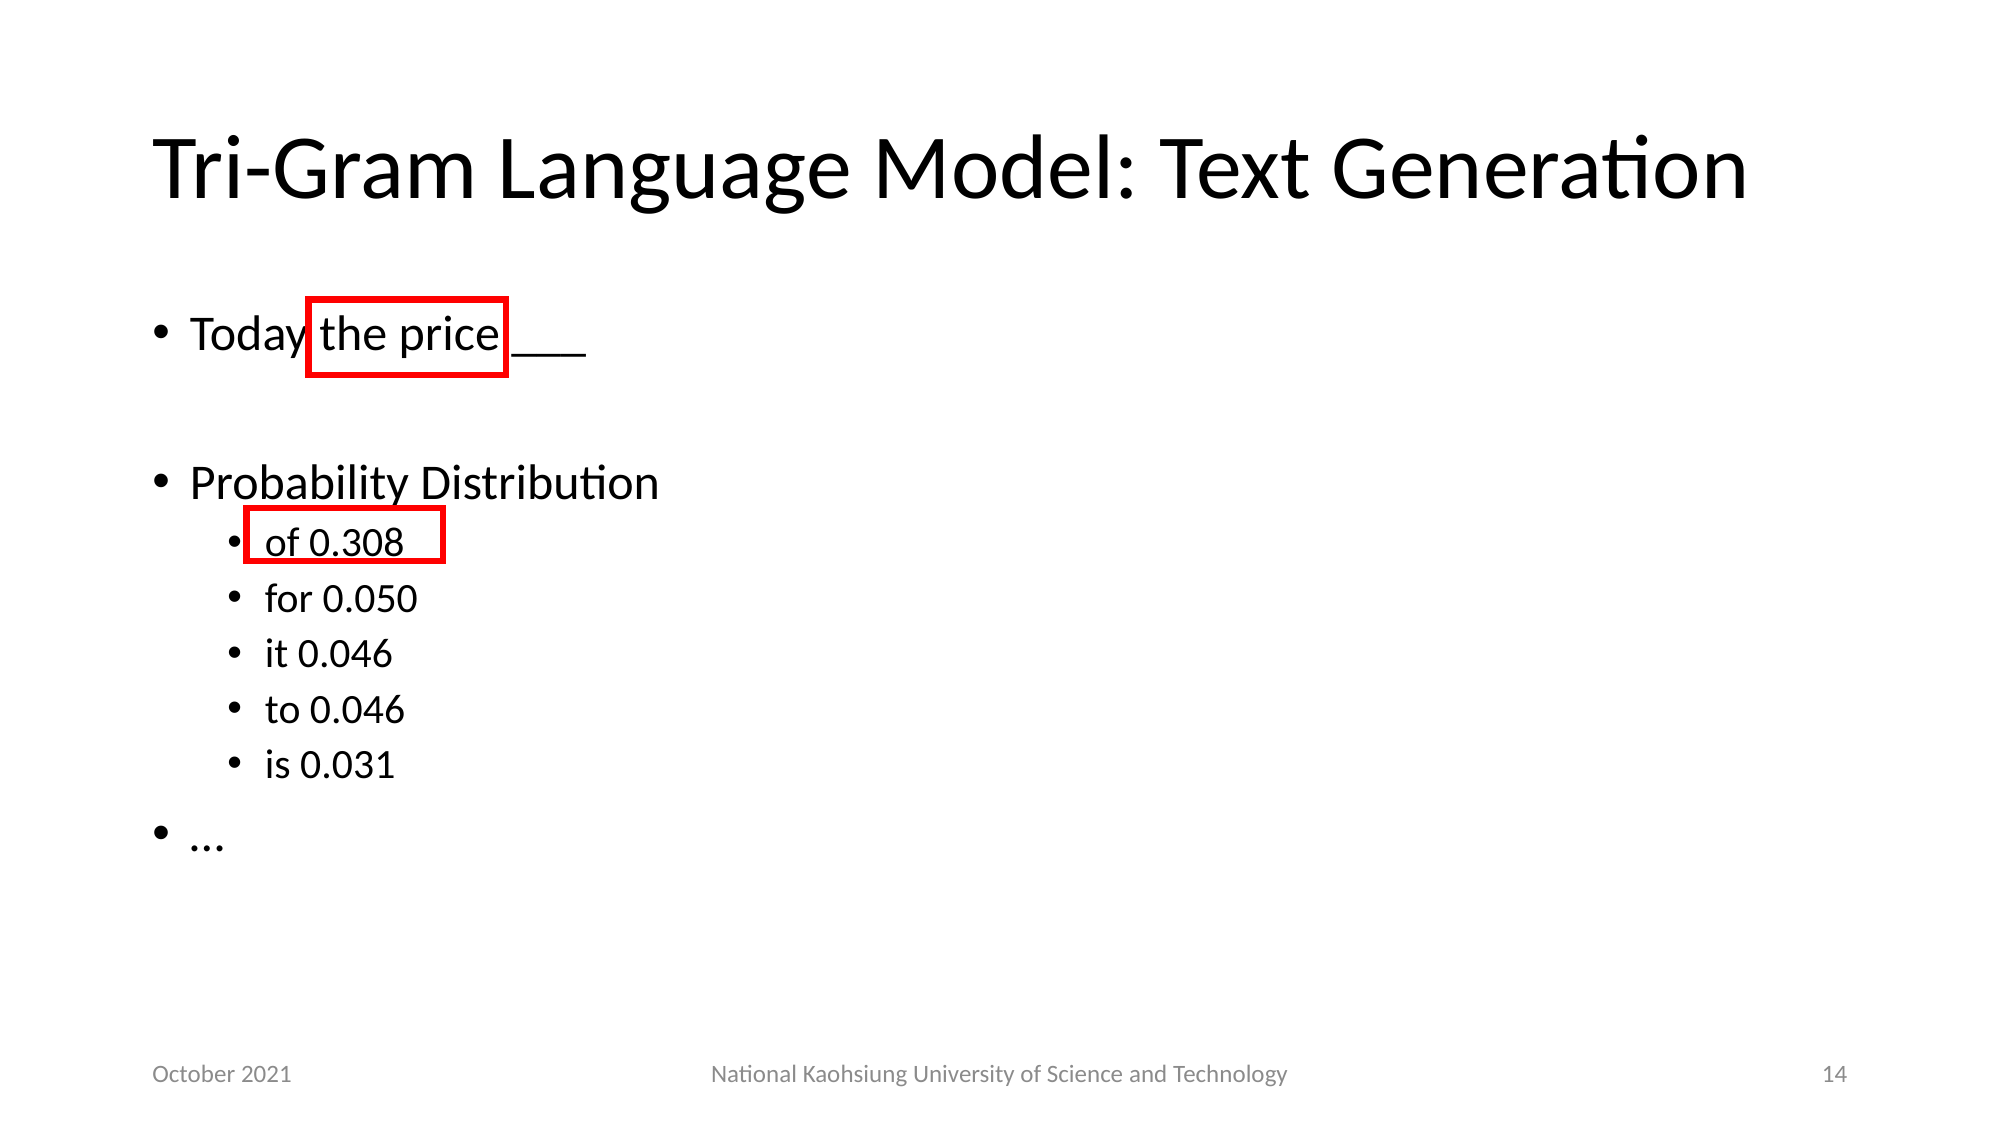

# Tri-Gram Language Model: Text Generation

Today the price ___

Probability Distribution
of 0.308
for 0.050
it 0.046
to 0.046
is 0.031
…

October 2021
National Kaohsiung University of Science and Technology
14